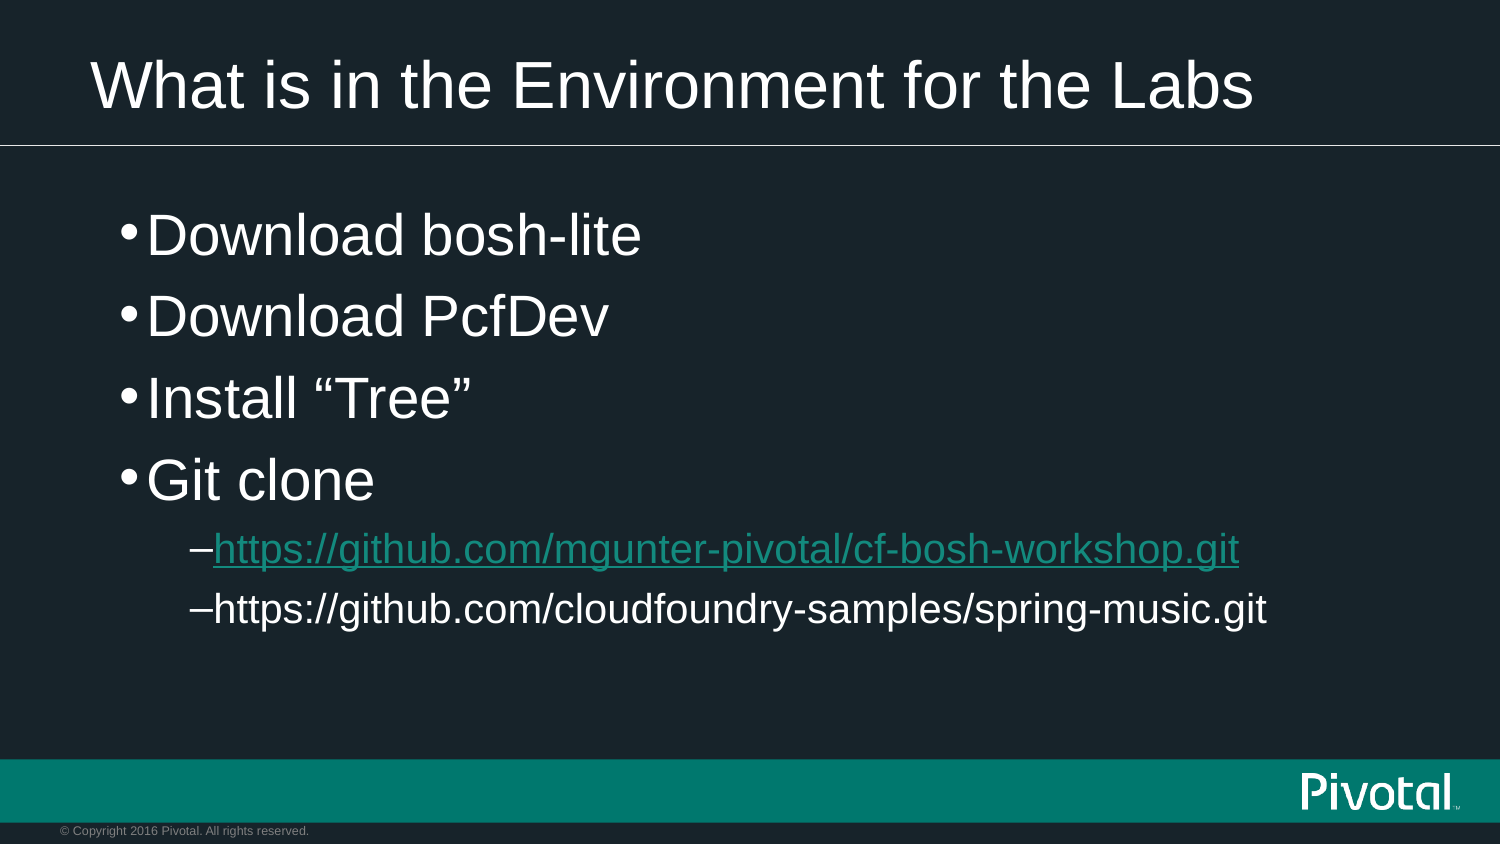

# What is in the Environment for the Labs
Download bosh-lite
Download PcfDev
Install “Tree”
Git clone
https://github.com/mgunter-pivotal/cf-bosh-workshop.git
https://github.com/cloudfoundry-samples/spring-music.git